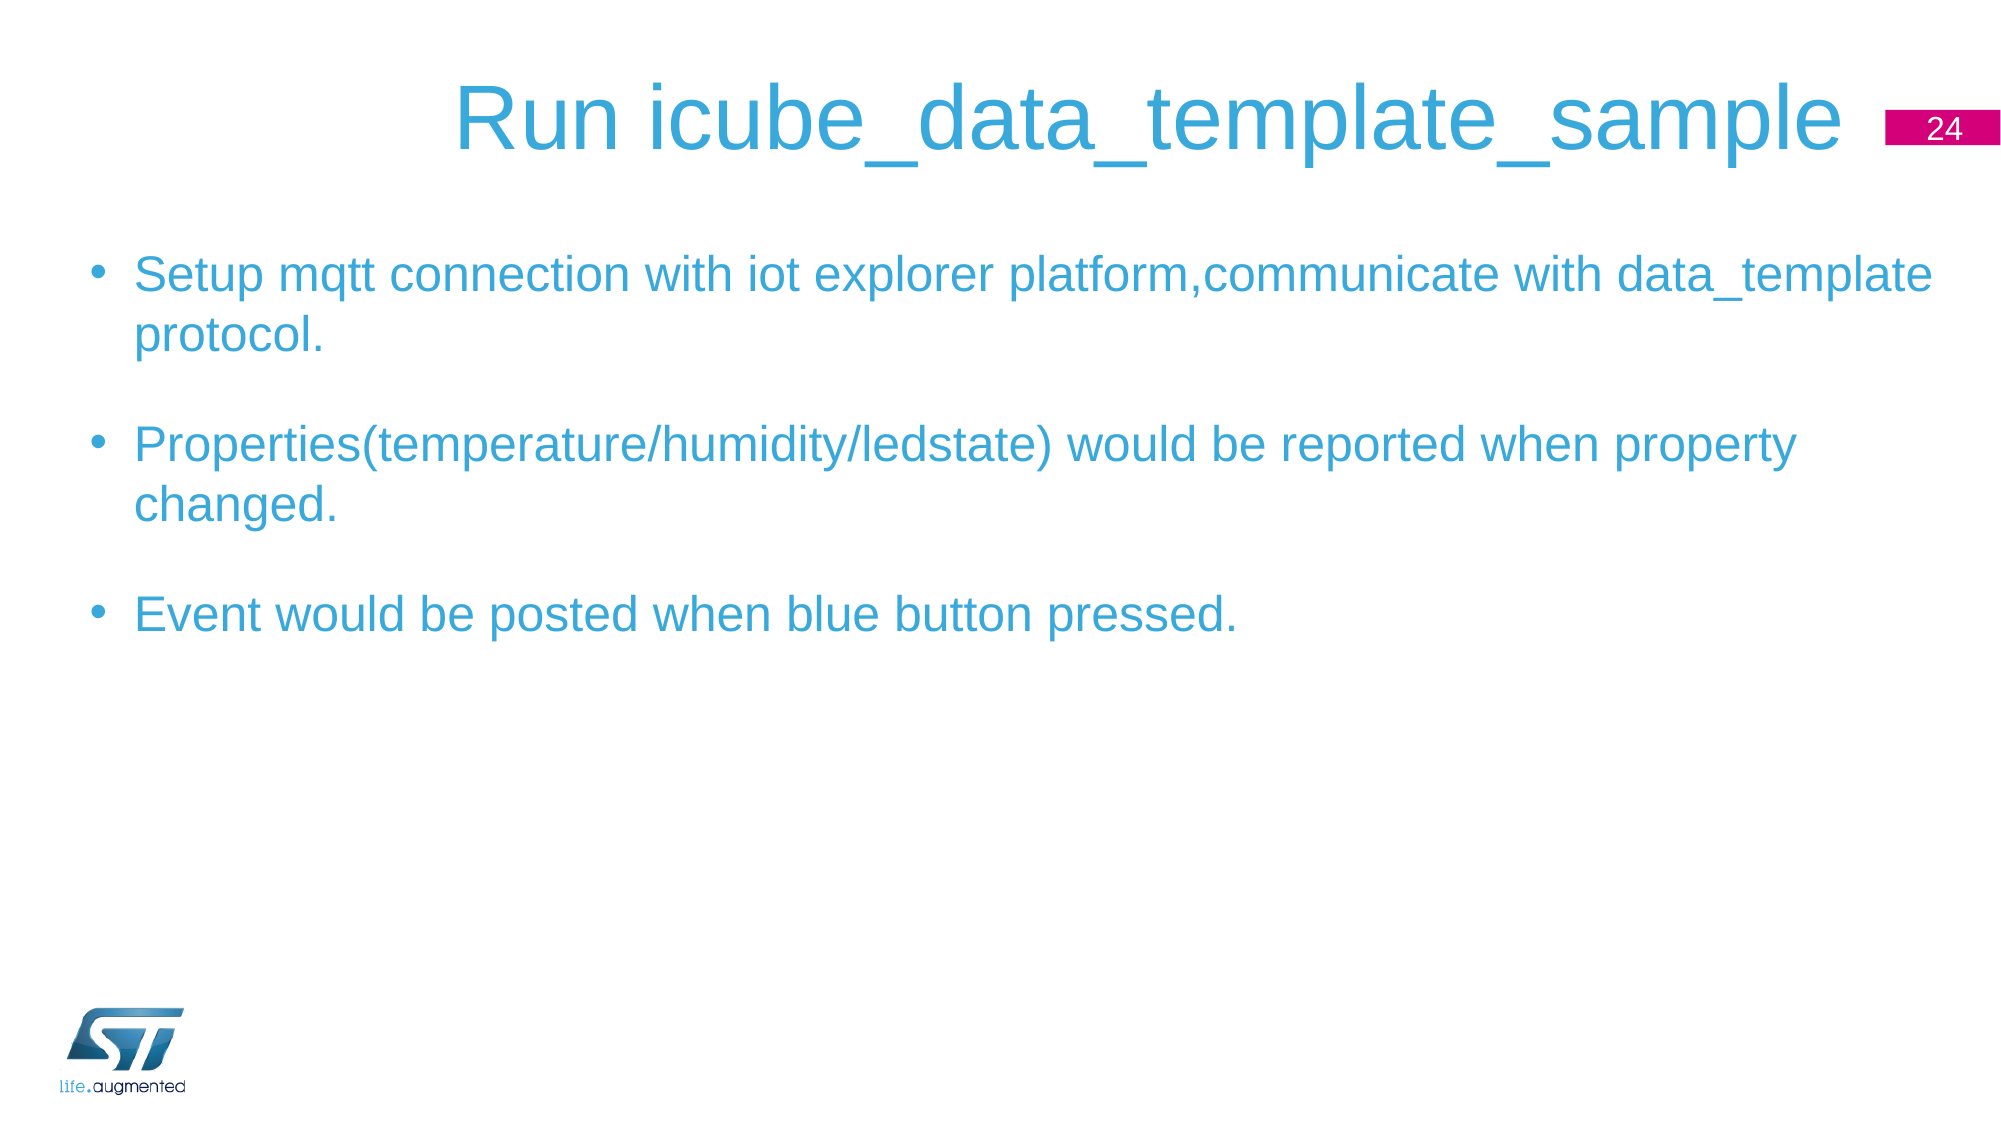

# Run icube_data_template_sample
24
Setup mqtt connection with iot explorer platform,communicate with data_template protocol.
Properties(temperature/humidity/ledstate) would be reported when property changed.
Event would be posted when blue button pressed.